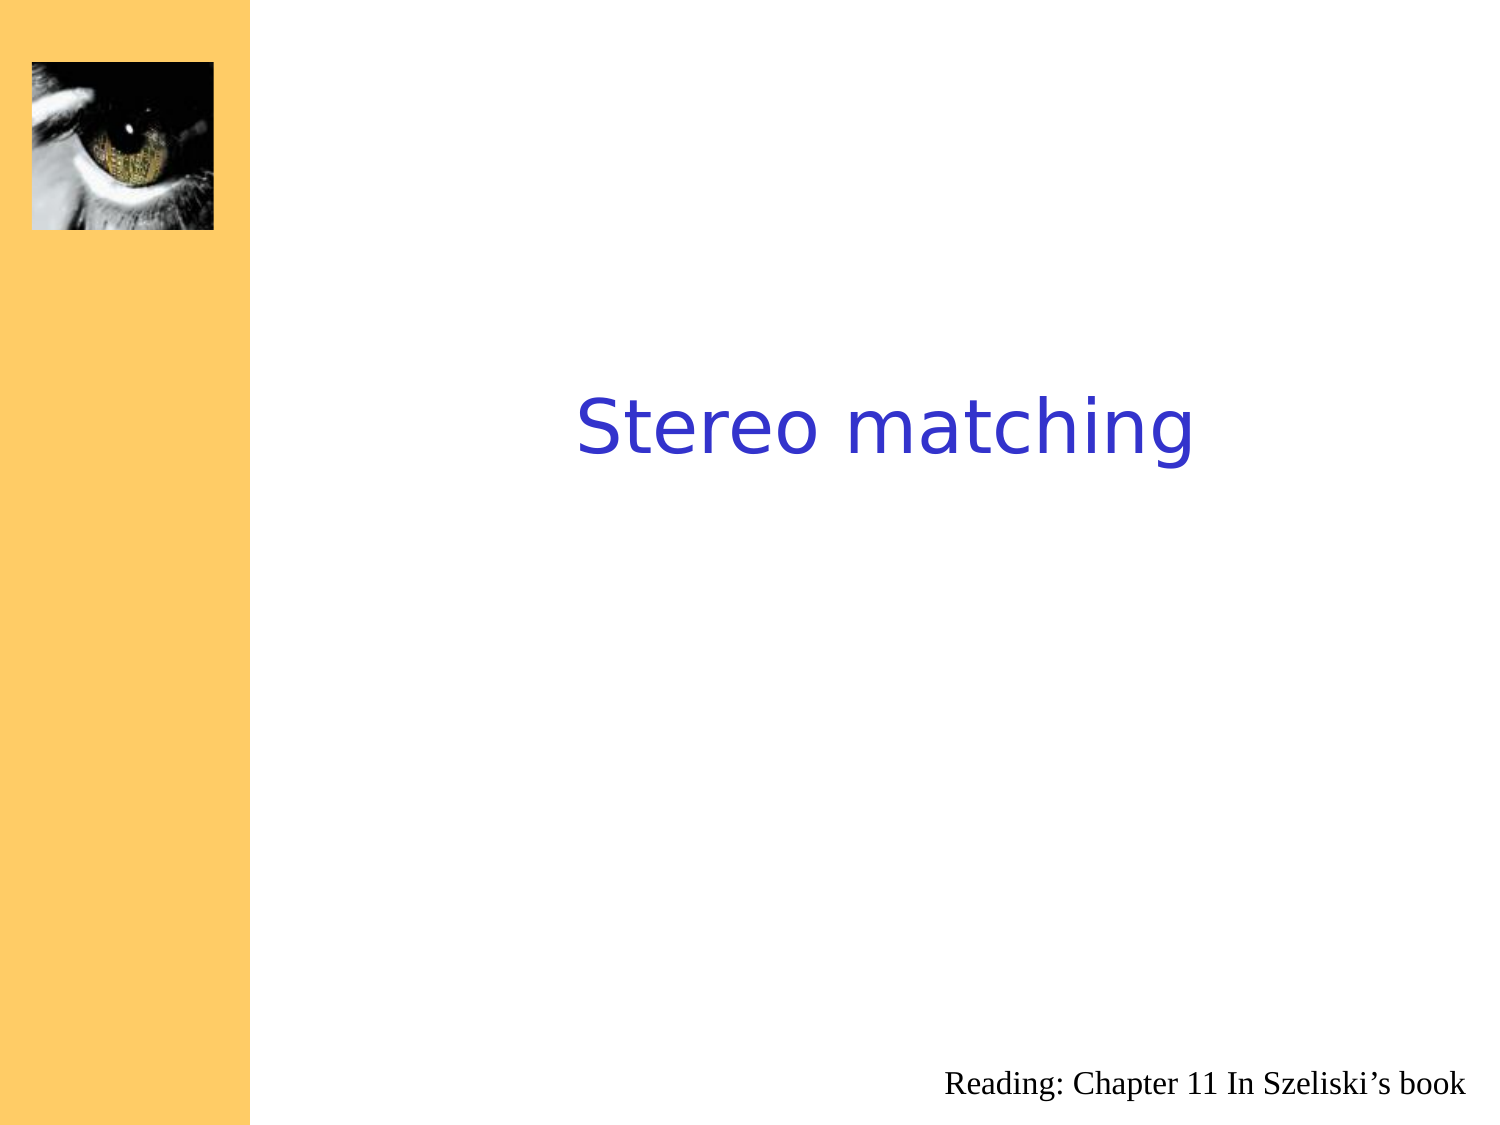

# Stereo matching

 Reading: Chapter 11 In Szeliski’s book